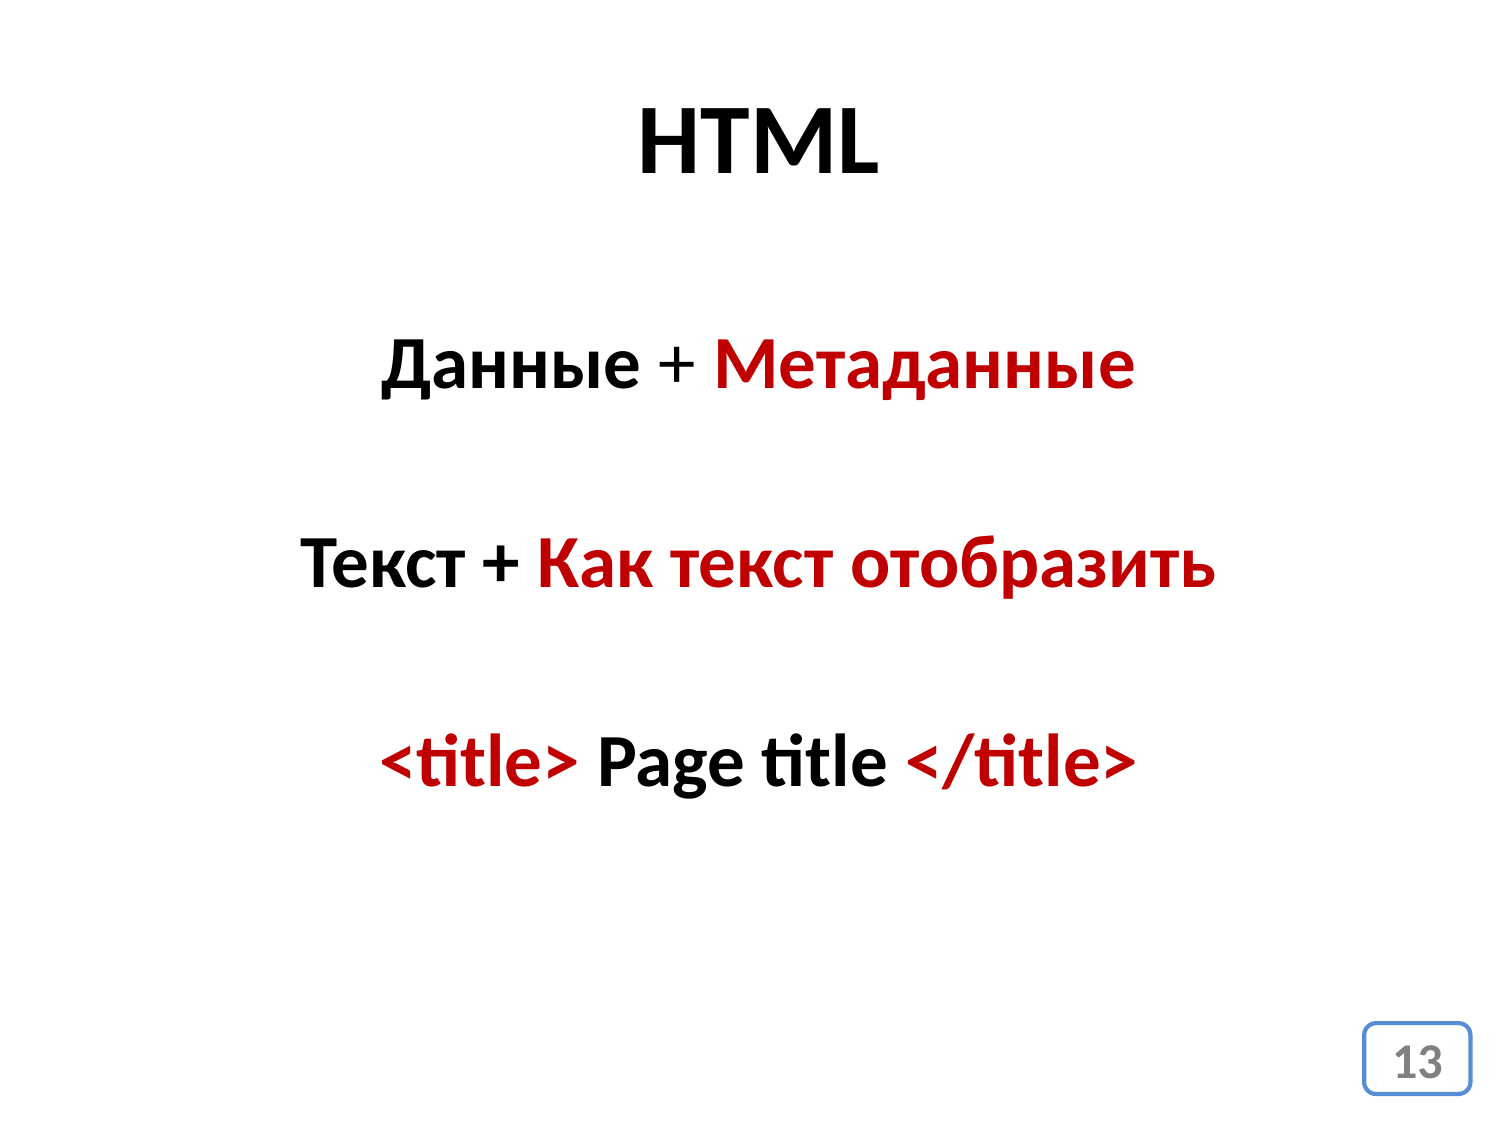

HTML
Данные + Метаданные
Текст + Как текст отобразить
<title> Page title </title>
13